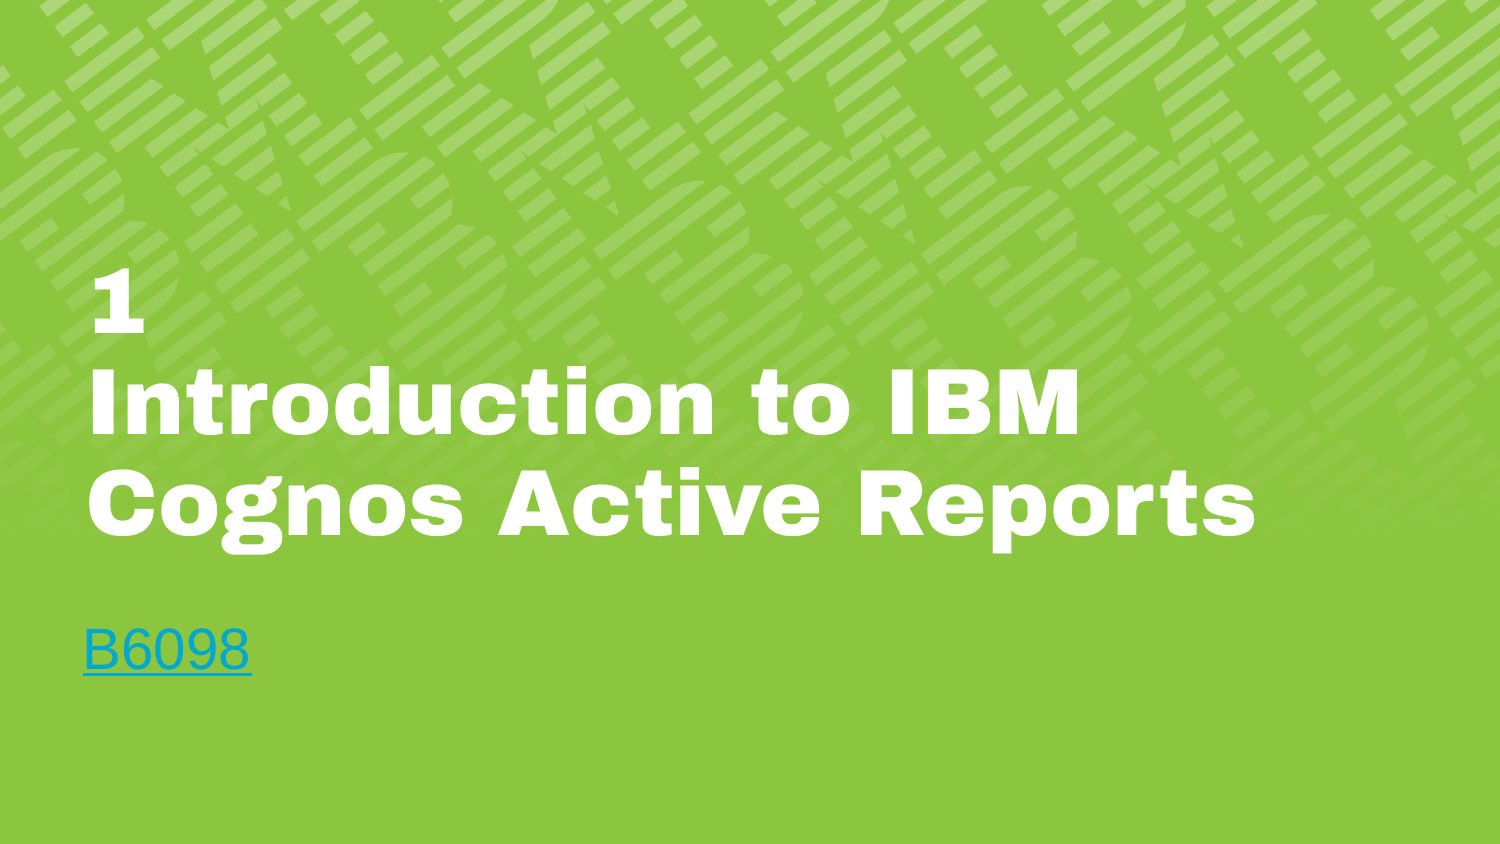

# 1 Introduction to IBM Cognos Active Reports
B6098